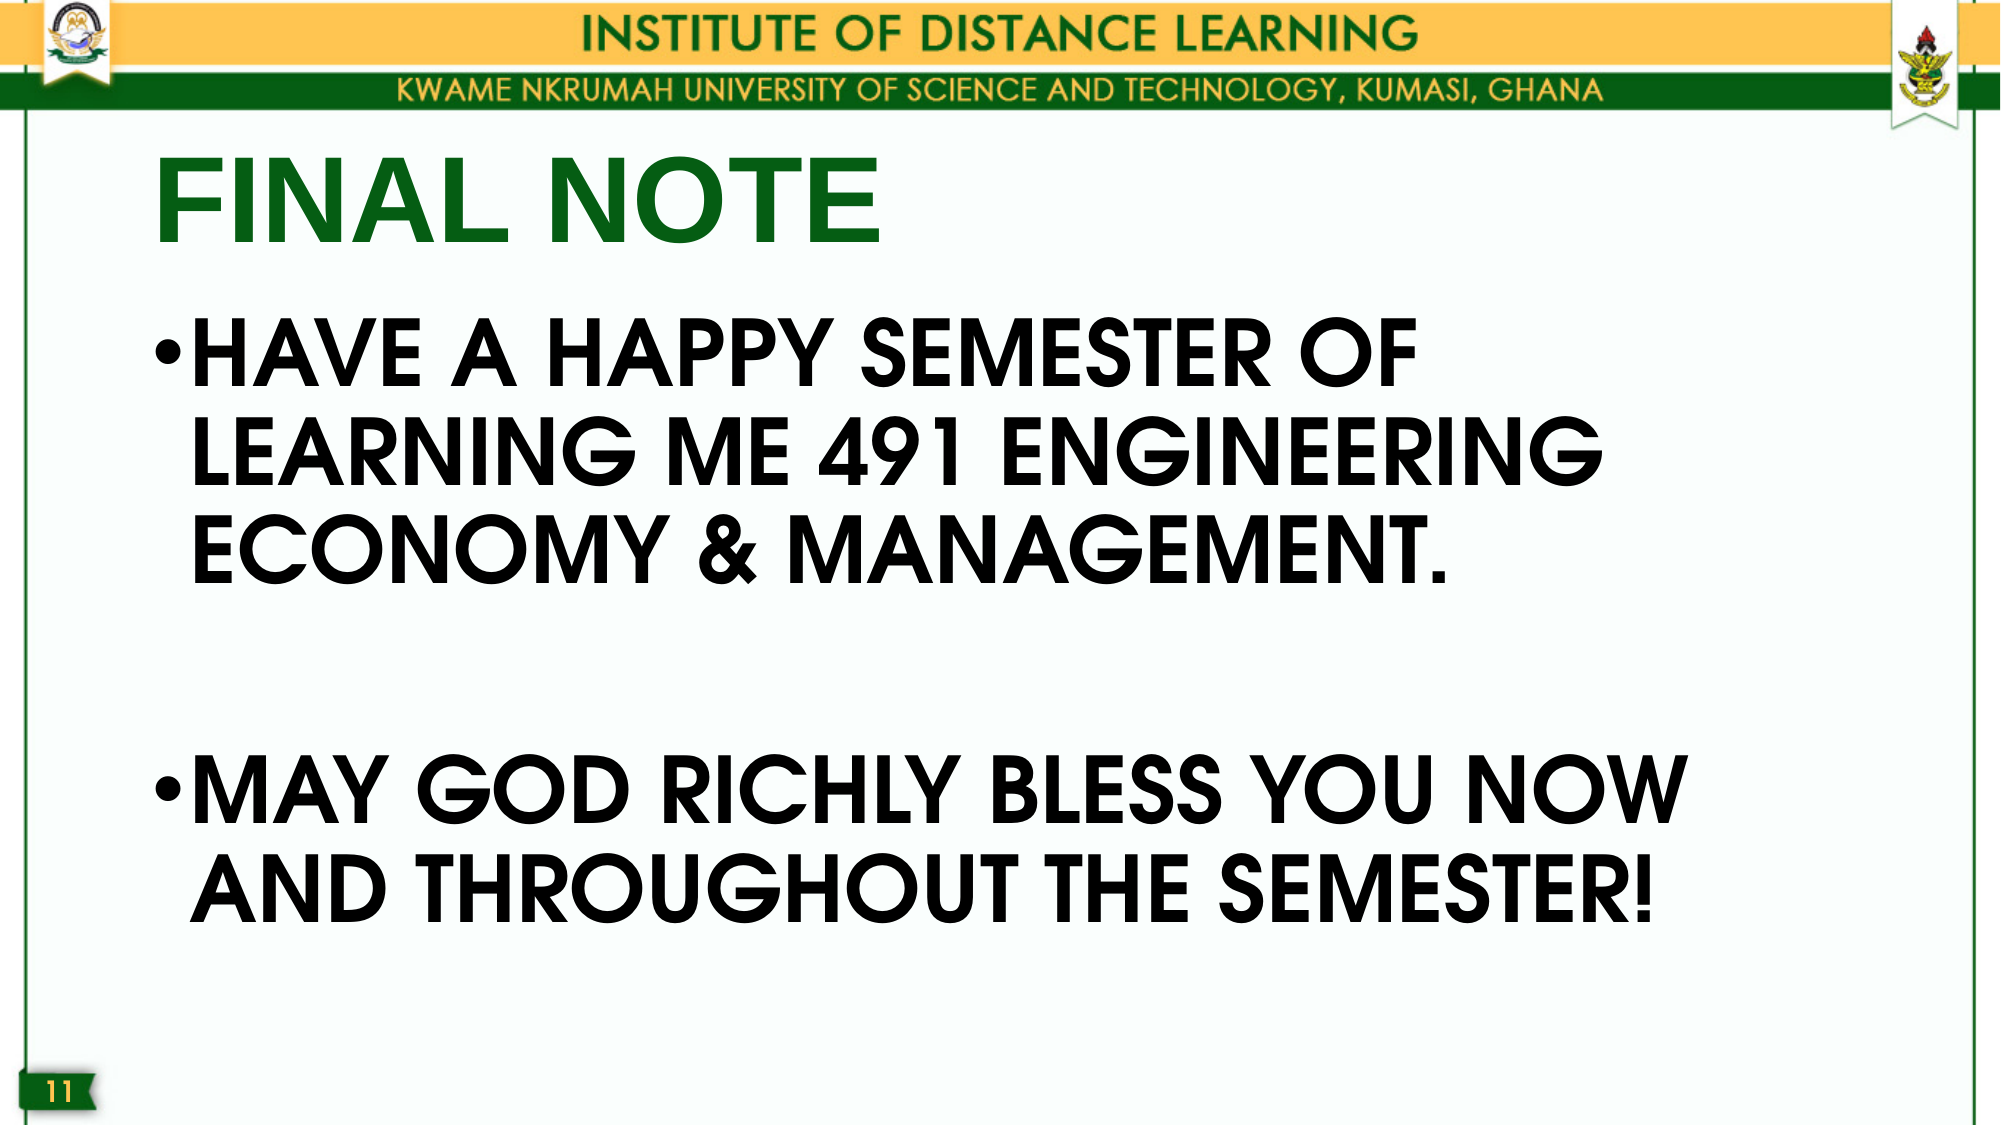

# FINAL NOTE
HAVE A HAPPY SEMESTER OF LEARNING ME 491 ENGINEERING ECONOMY & MANAGEMENT.

MAY GOD RICHLY BLESS YOU NOW AND THROUGHOUT THE SEMESTER!
11